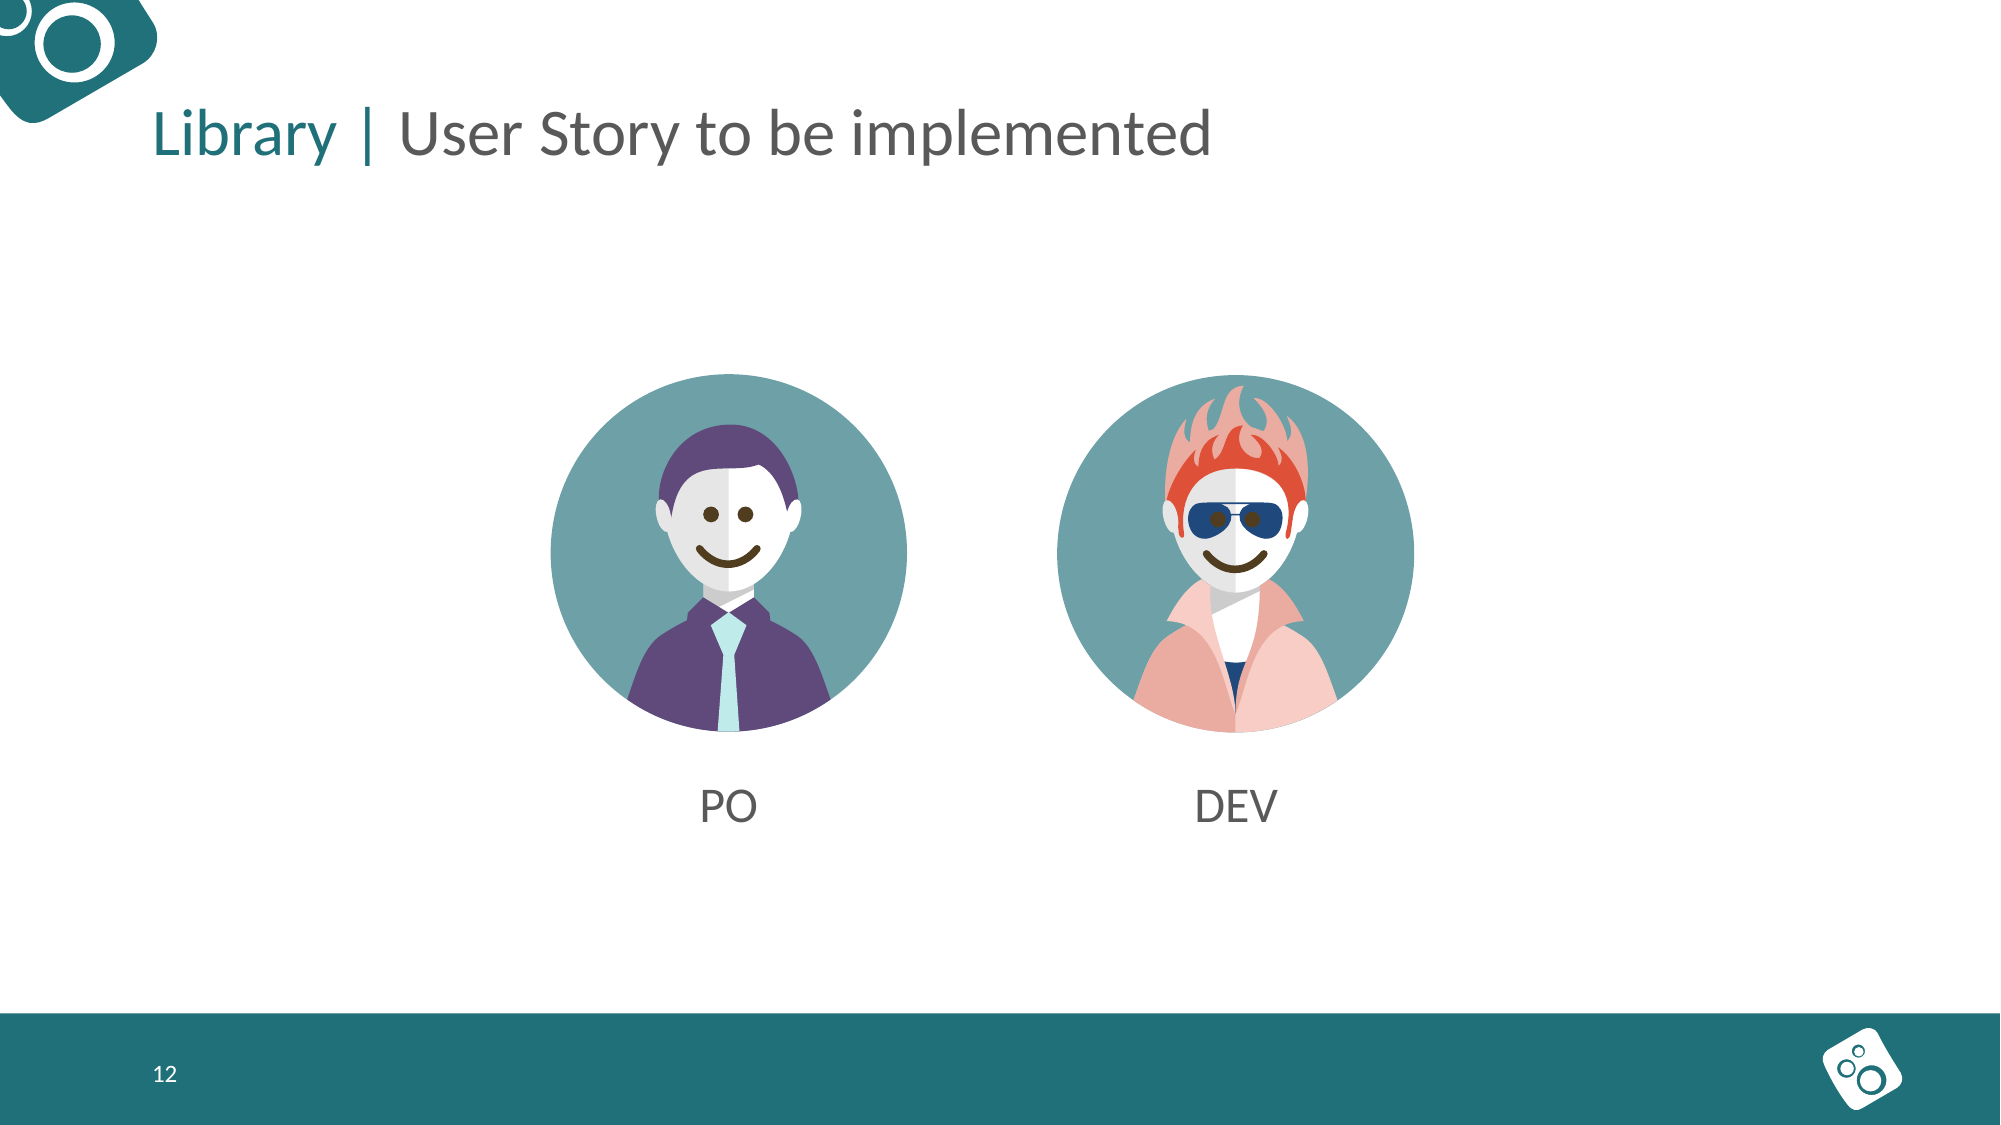

Library | User Story to be implemented

PO
DEV
12